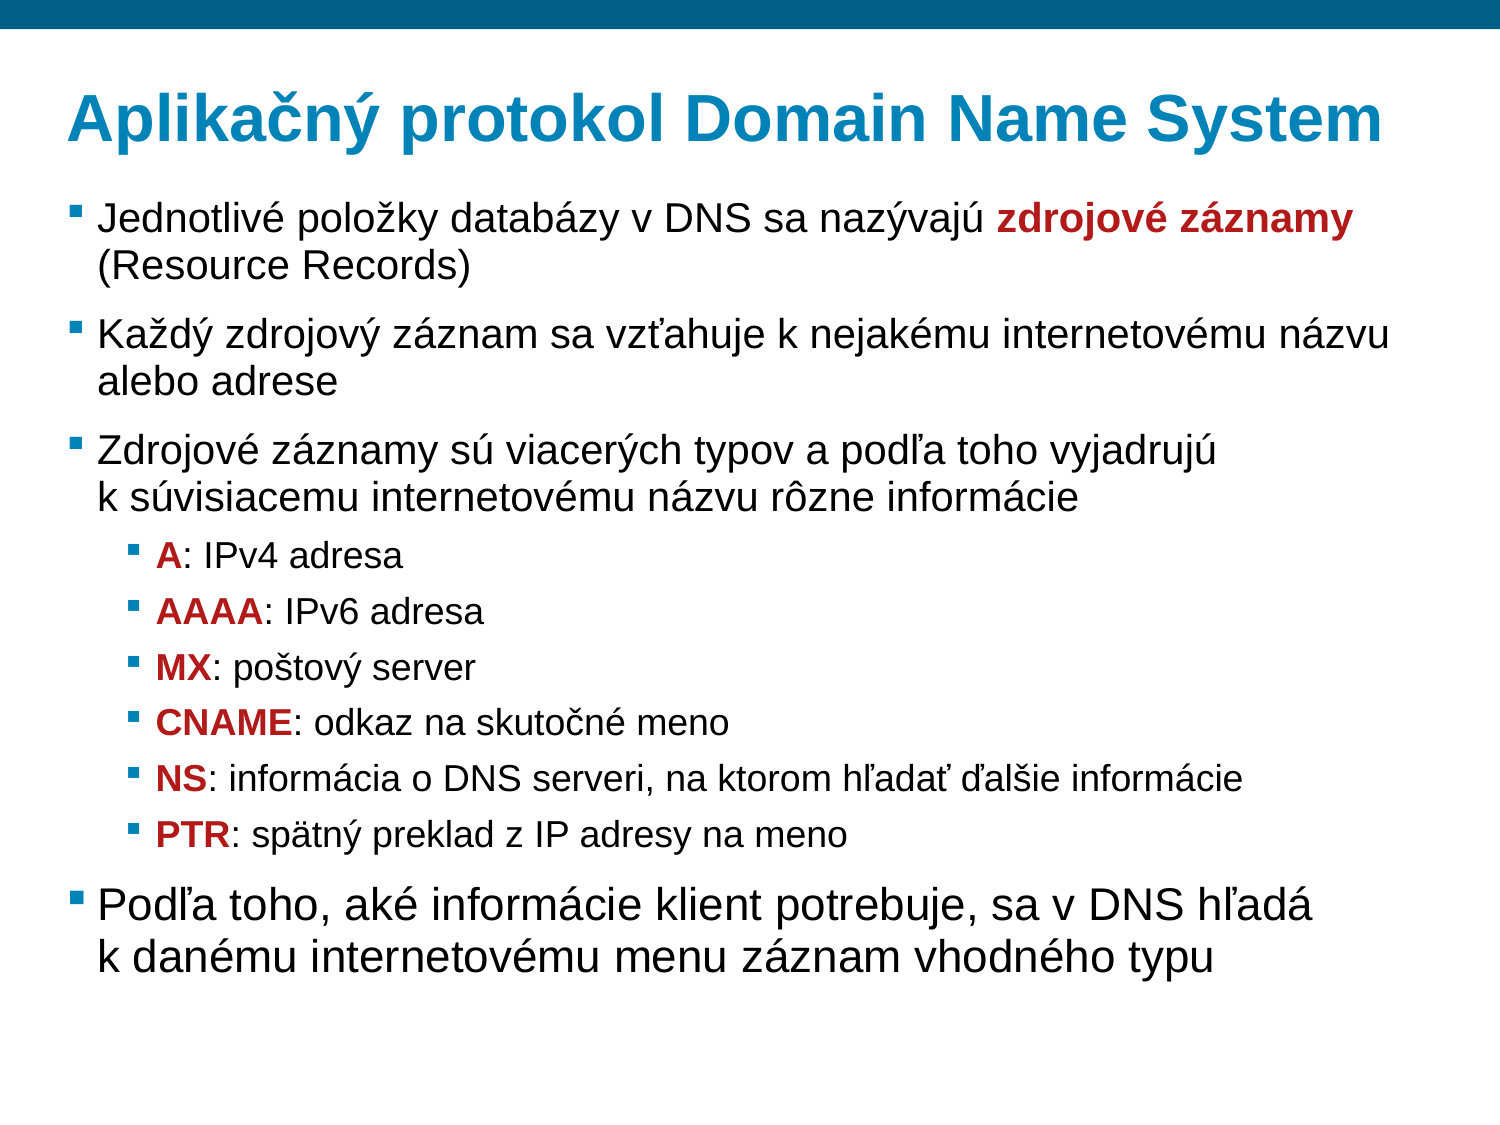

# Aplikačný protokol Domain Name System
Jednotlivé položky databázy v DNS sa nazývajú zdrojové záznamy (Resource Records)
Každý zdrojový záznam sa vzťahuje k nejakému internetovému názvu alebo adrese
Zdrojové záznamy sú viacerých typov a podľa toho vyjadrujú k súvisiacemu internetovému názvu rôzne informácie
A: IPv4 adresa
AAAA: IPv6 adresa
MX: poštový server
CNAME: odkaz na skutočné meno
NS: informácia o DNS serveri, na ktorom hľadať ďalšie informácie
PTR: spätný preklad z IP adresy na meno
Podľa toho, aké informácie klient potrebuje, sa v DNS hľadá k danému internetovému menu záznam vhodného typu